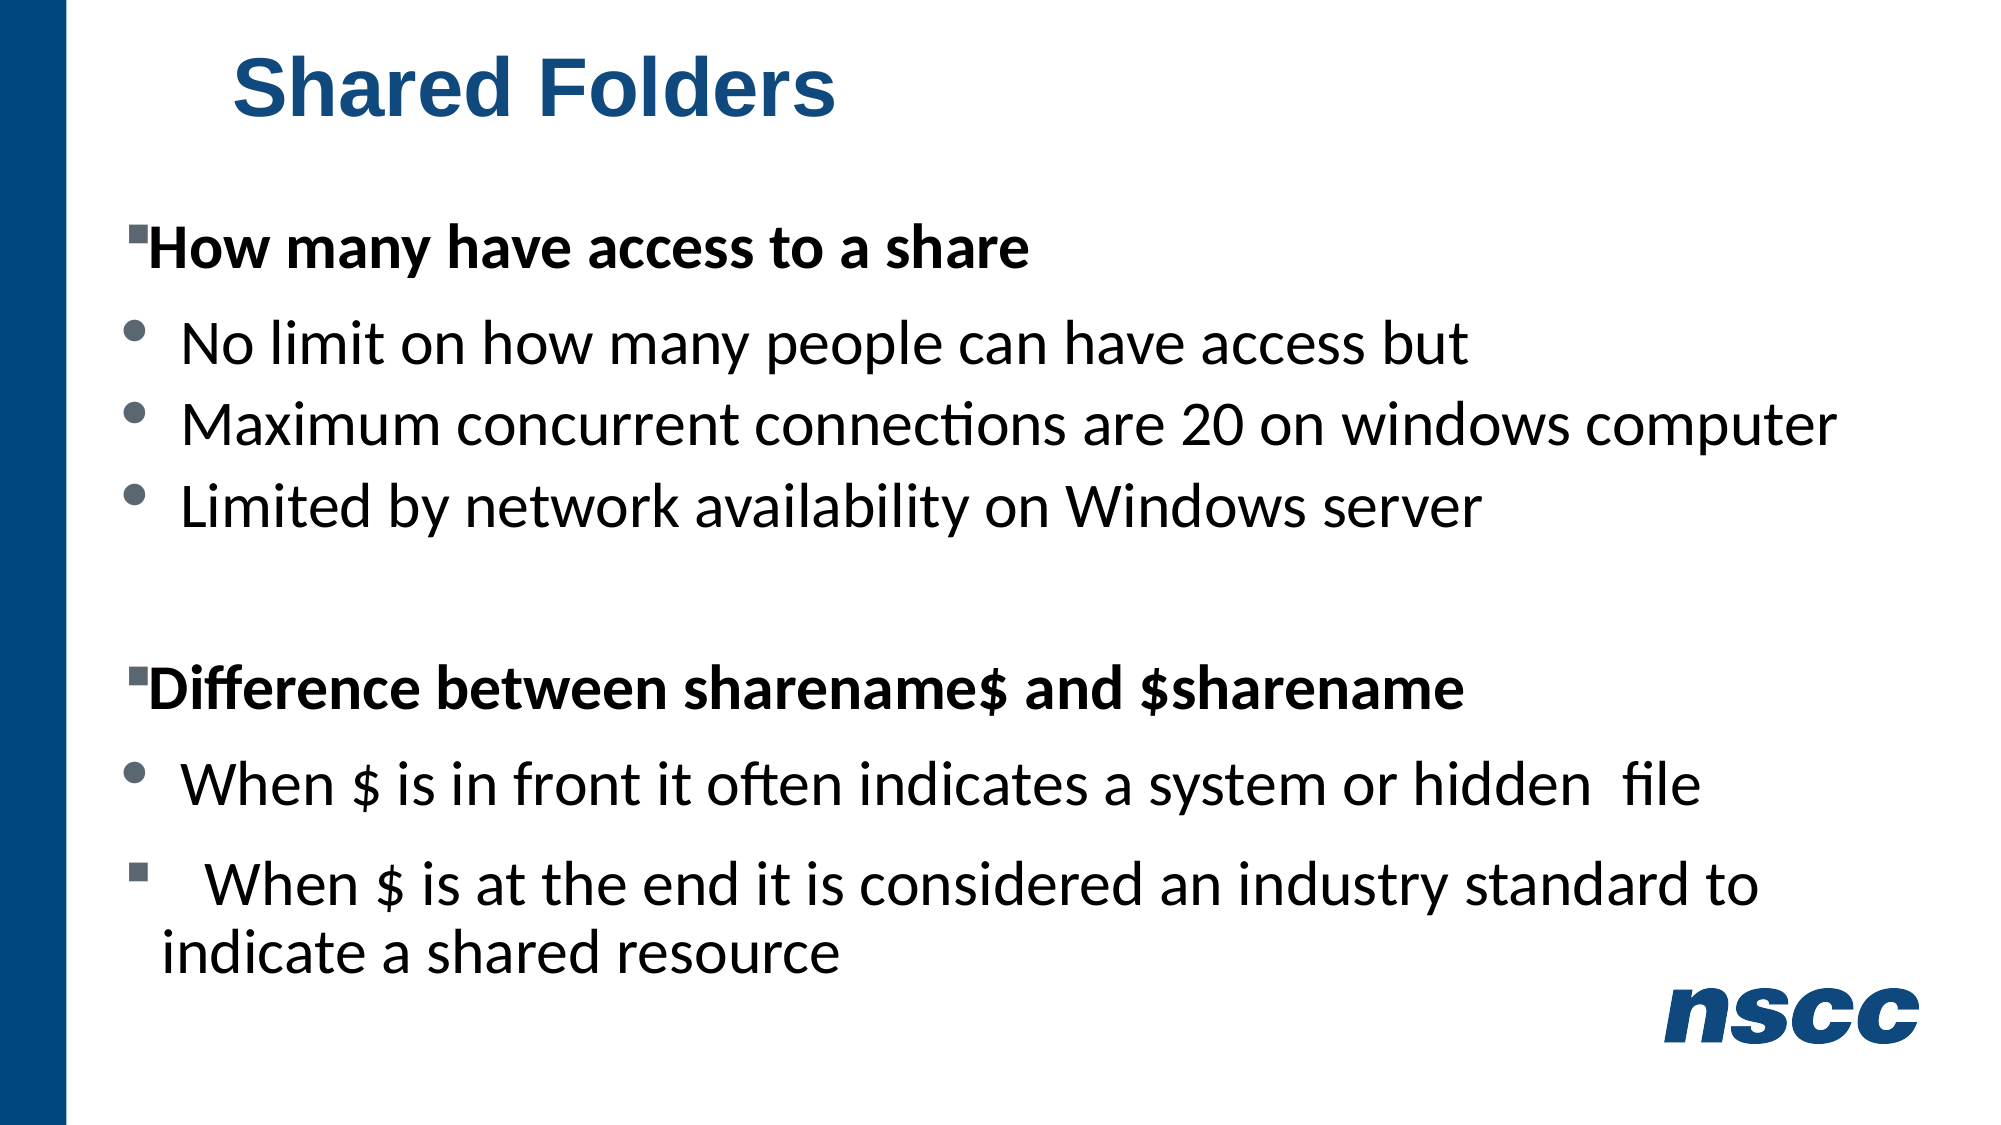

# Shared Folders
How many have access to a share
No limit on how many people can have access but
Maximum concurrent connections are 20 on windows computer
Limited by network availability on Windows server

Difference between sharename$ and $sharename
When $ is in front it often indicates a system or hidden  file
   When $ is at the end it is considered an industry standard to indicate a shared resource